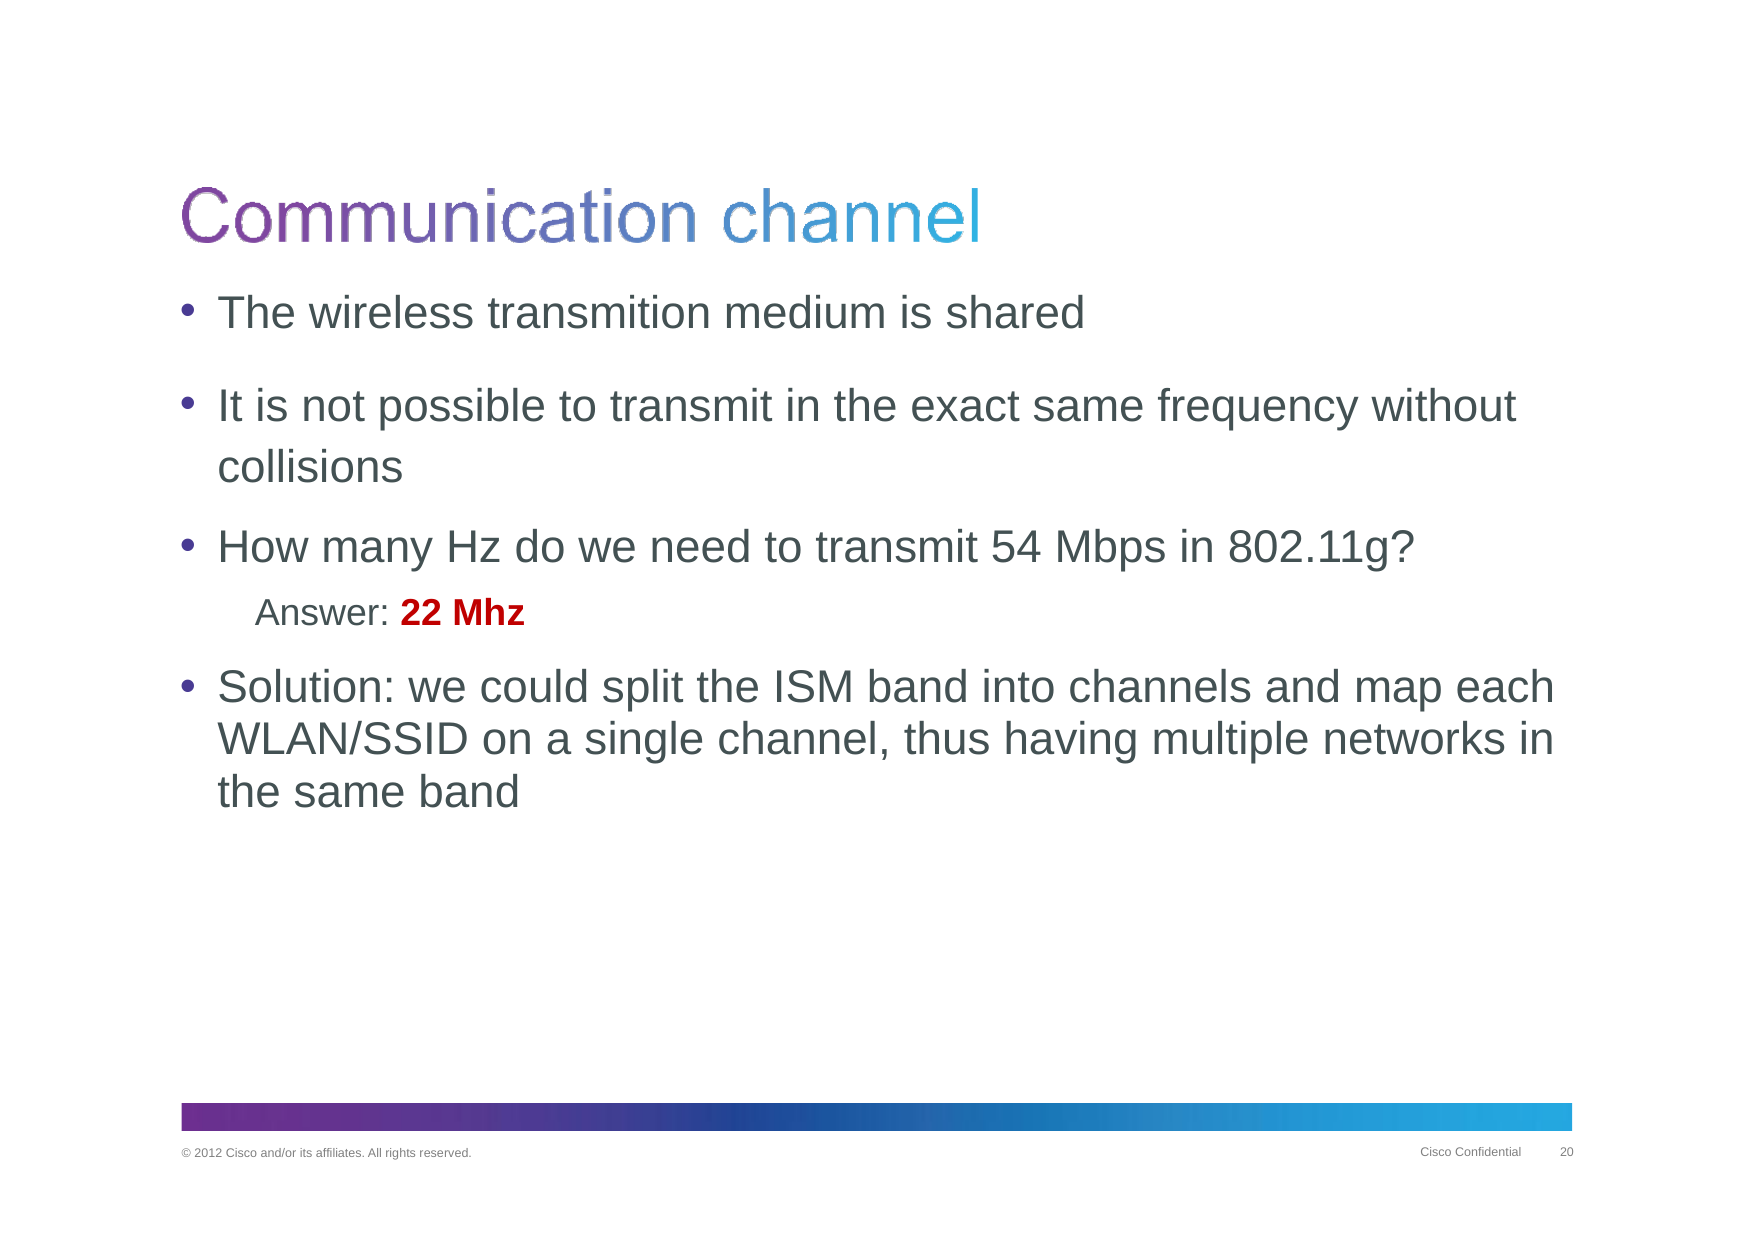

The wireless transmition medium is shared
It is not possible to transmit in the exact same frequency without collisions
How many Hz do we need to transmit 54 Mbps in 802.11g?
Answer: 22 Mhz
Solution: we could split the ISM band into channels and map each WLAN/SSID on a single channel, thus having multiple networks in the same band
20
Cisco Confidential
© 2012 Cisco and/or its affiliates. All rights reserved.